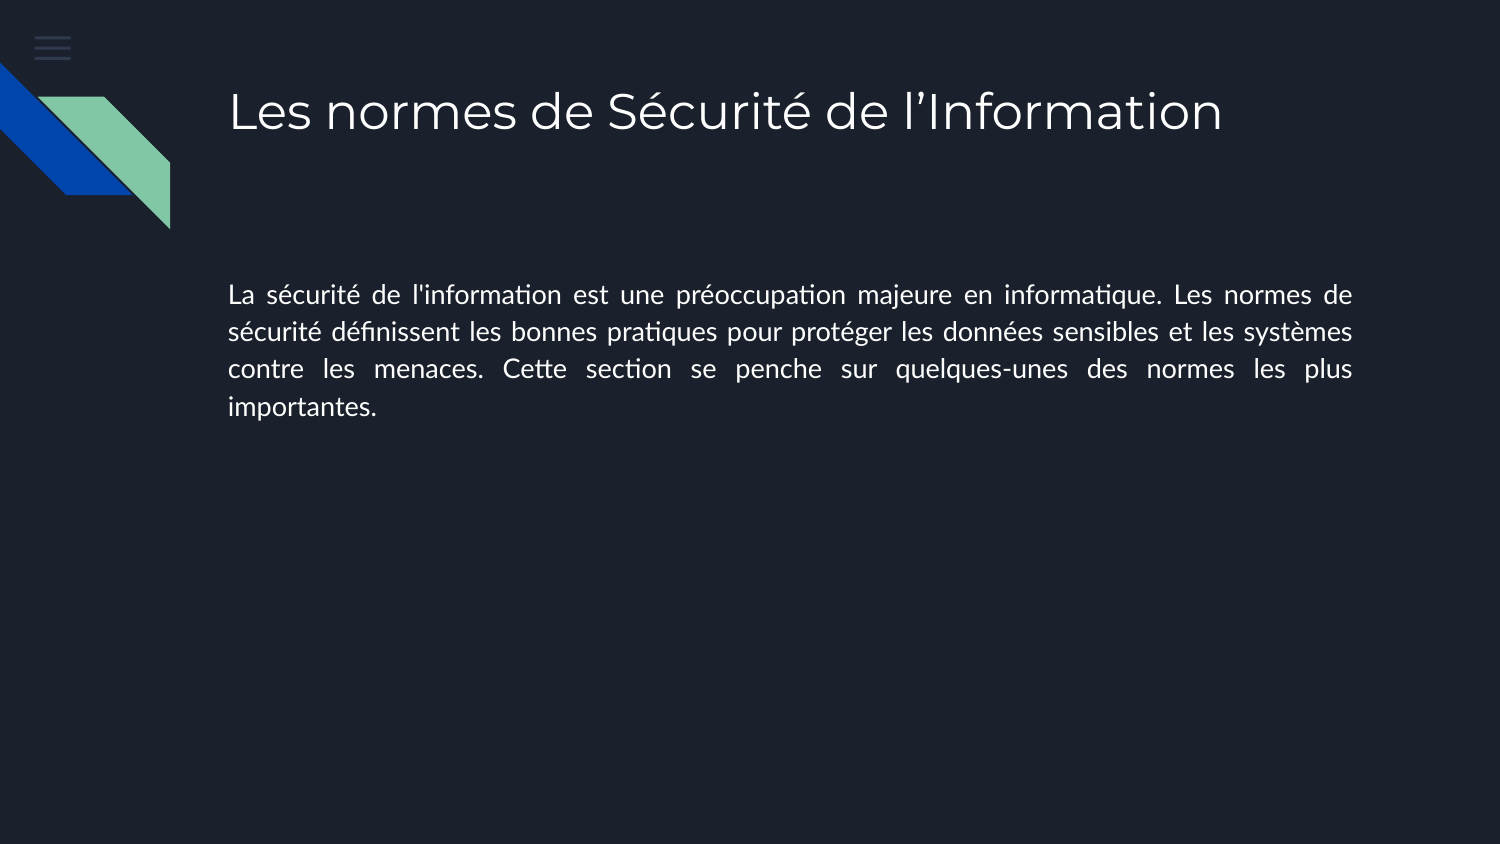

# Les normes de Sécurité de l’Information
La sécurité de l'information est une préoccupation majeure en informatique. Les normes de sécurité définissent les bonnes pratiques pour protéger les données sensibles et les systèmes contre les menaces. Cette section se penche sur quelques-unes des normes les plus importantes.